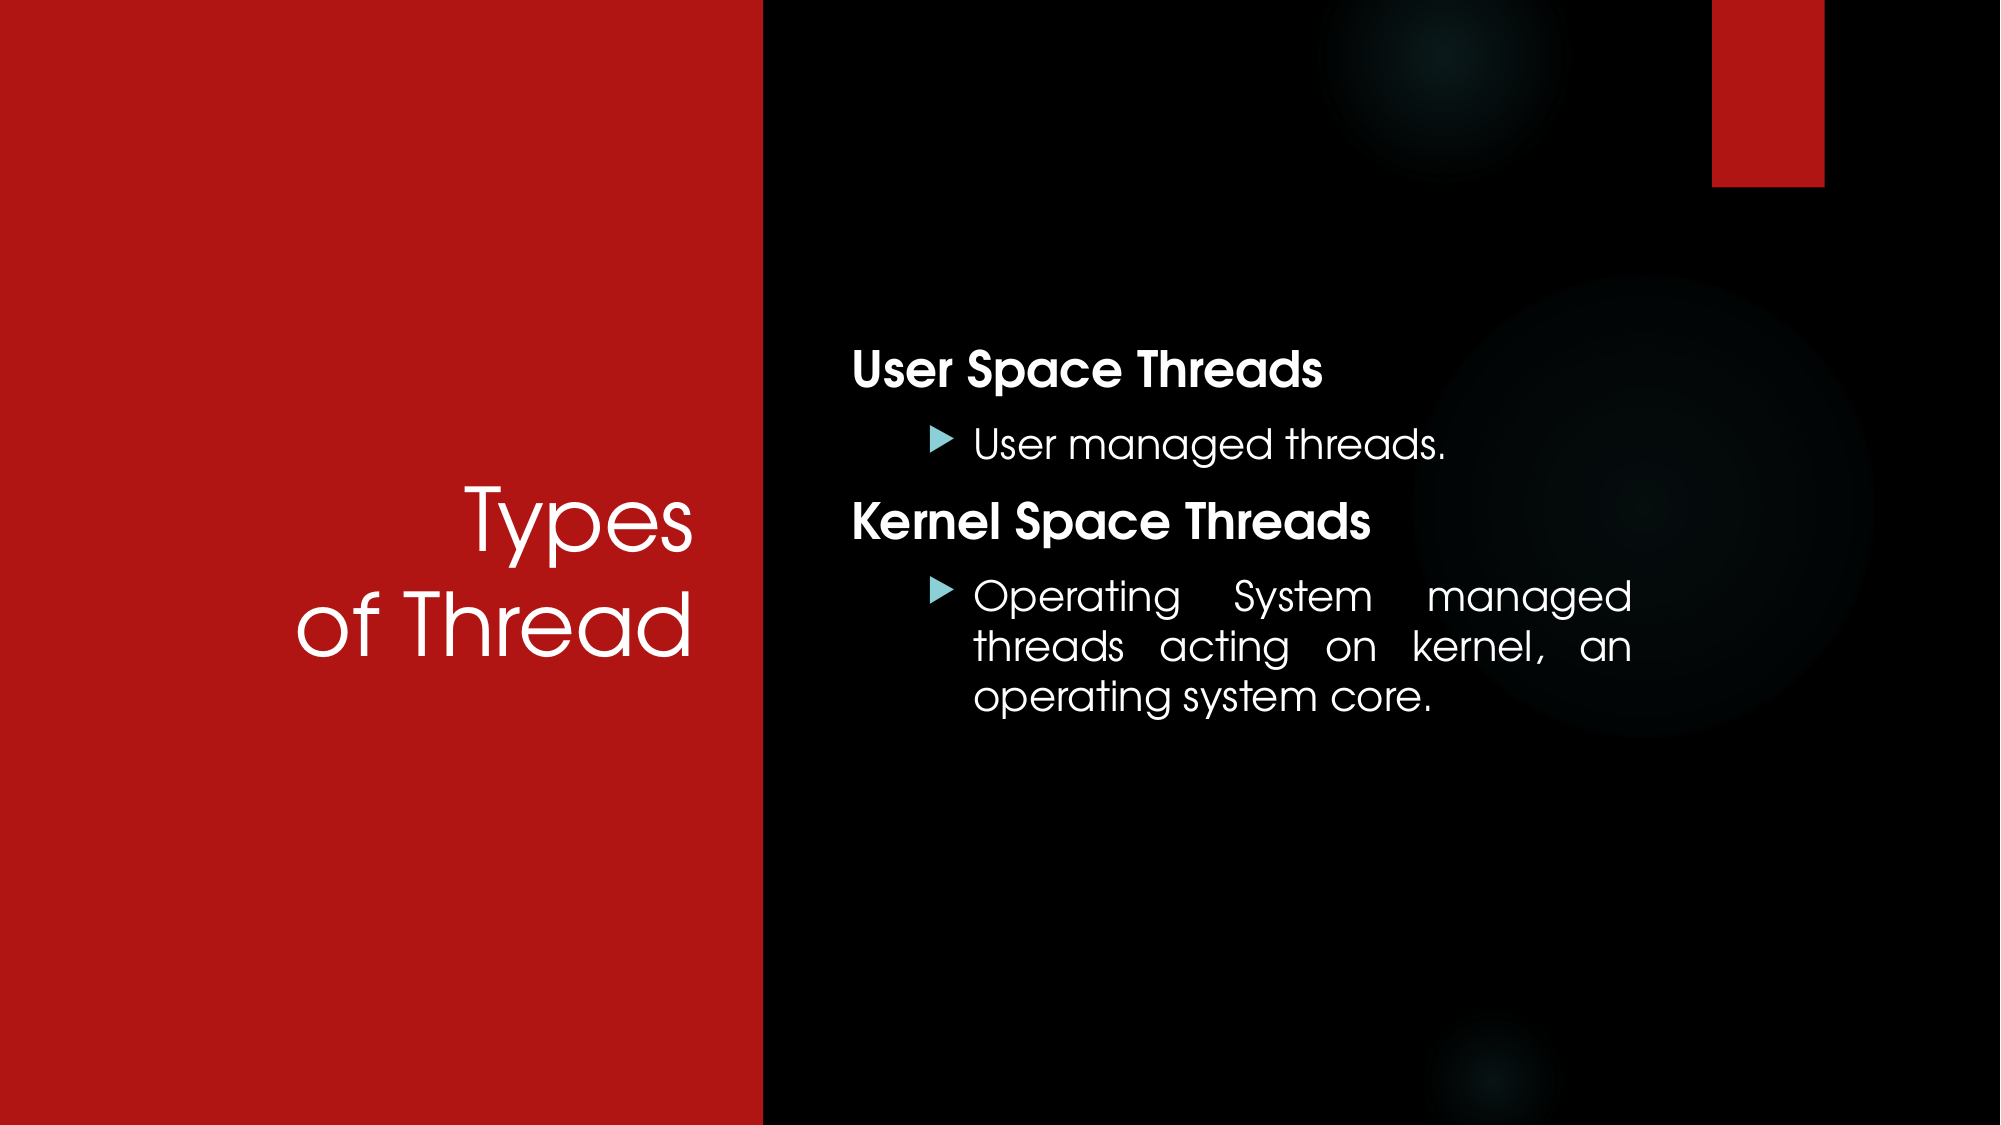

# Types of Thread
User Space Threads
User managed threads.
Kernel Space Threads
Operating System managed threads acting on kernel, an operating system core.